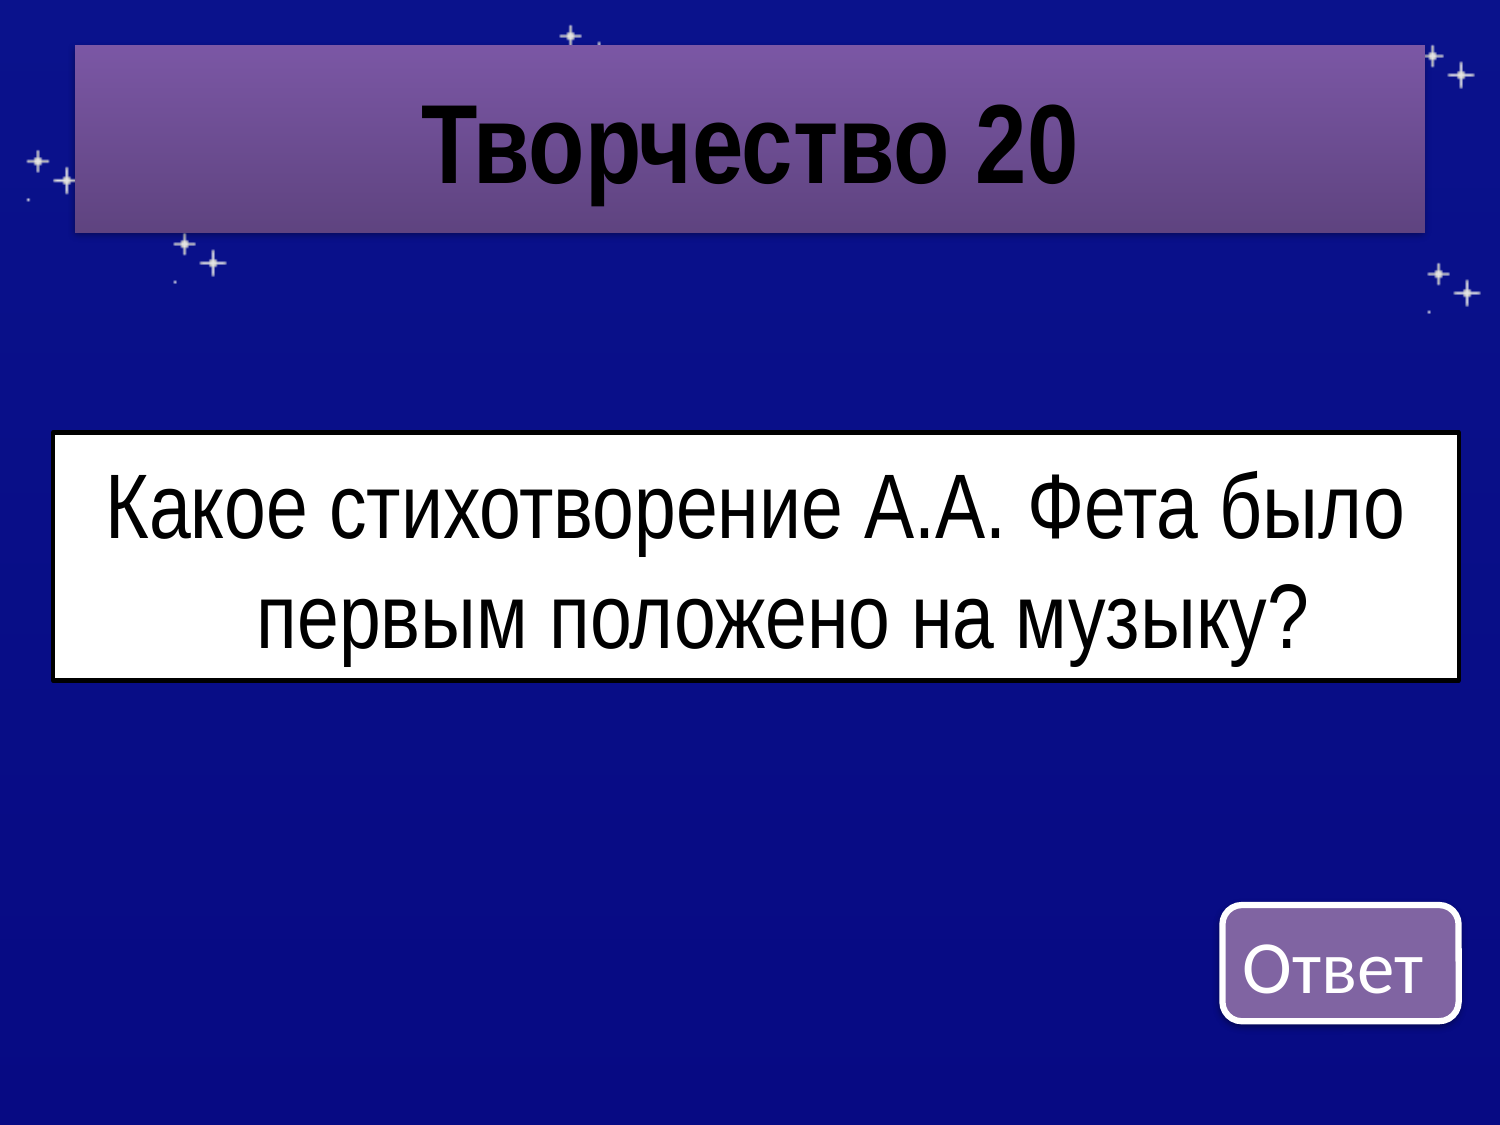

# Творчество 20
Какое стихотворение А.А. Фета было первым положено на музыку?
Ответ